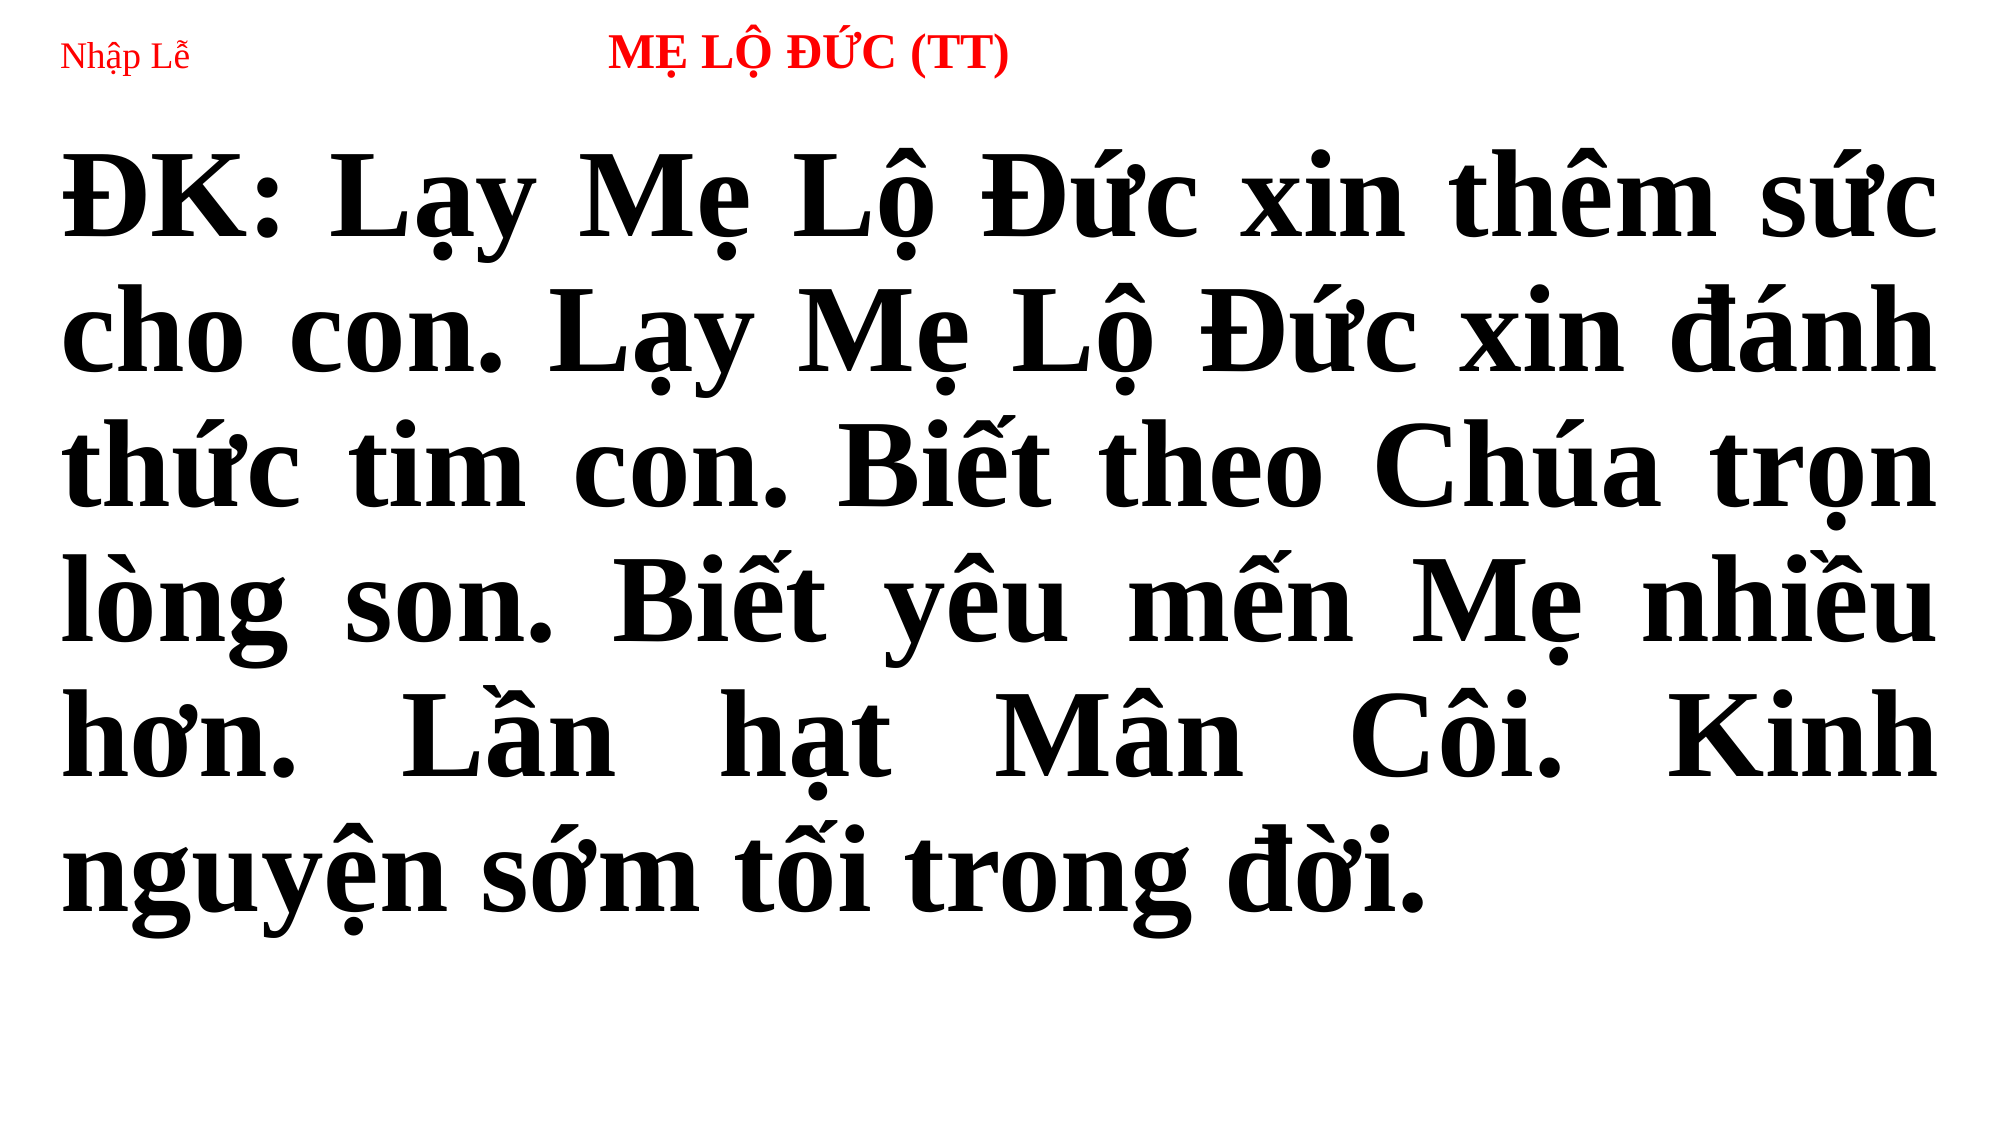

# Nhập Lễ                                            MẸ LỘ ĐỨC (TT)
ĐK: Lạy Mẹ Lộ Đức xin thêm sức cho con. Lạy Mẹ Lộ Đức xin đánh thức tim con. Biết theo Chúa trọn lòng son. Biết yêu mến Mẹ nhiều hơn. Lần hạt Mân Côi. Kinh nguyện sớm tối trong đời.